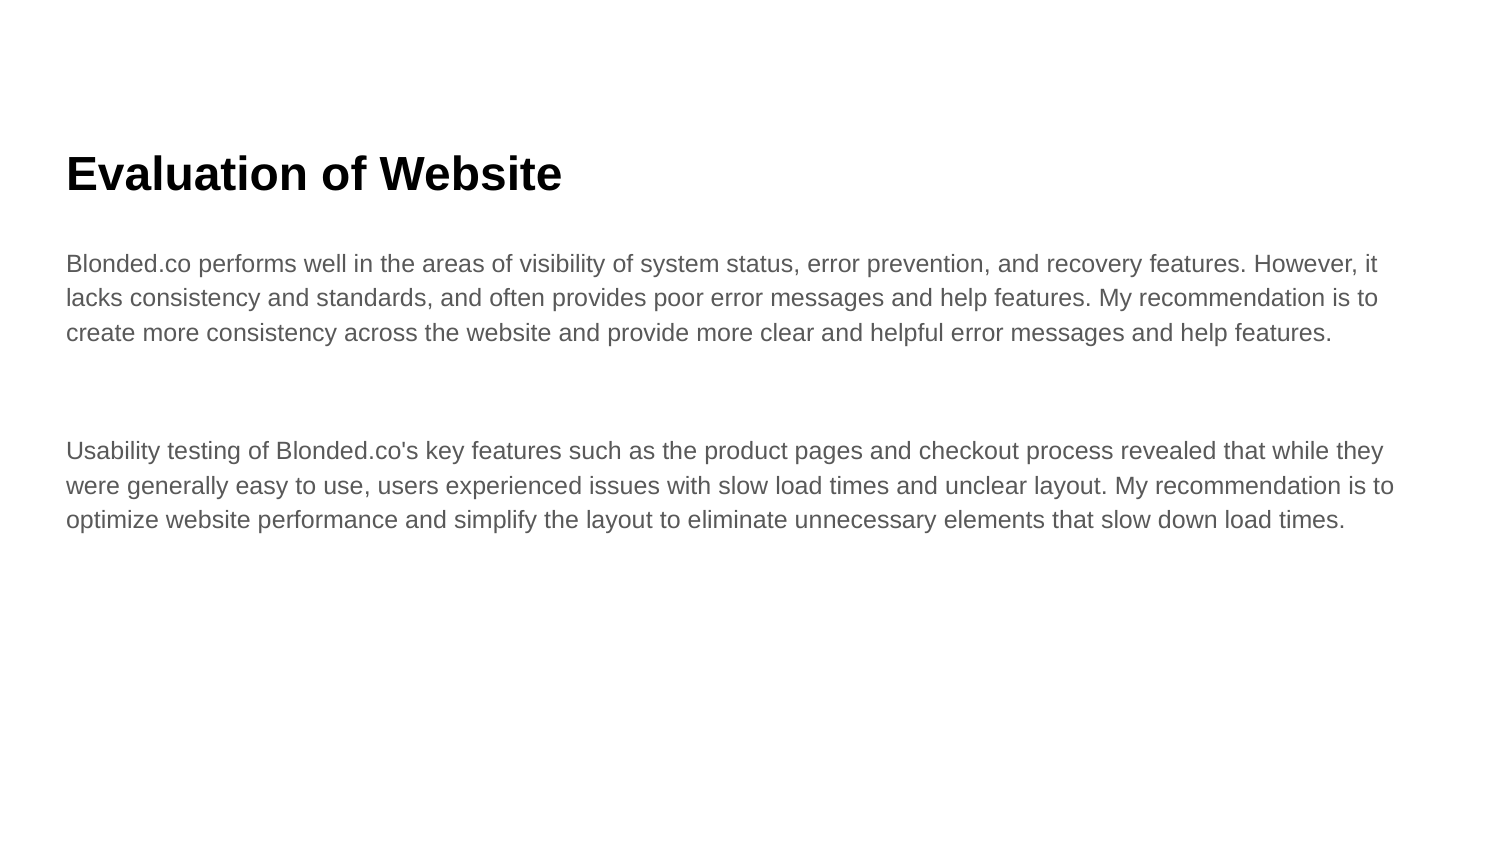

# Evaluation of Website
Blonded.co performs well in the areas of visibility of system status, error prevention, and recovery features. However, it lacks consistency and standards, and often provides poor error messages and help features. My recommendation is to create more consistency across the website and provide more clear and helpful error messages and help features.

Usability testing of Blonded.co's key features such as the product pages and checkout process revealed that while they were generally easy to use, users experienced issues with slow load times and unclear layout. My recommendation is to optimize website performance and simplify the layout to eliminate unnecessary elements that slow down load times.